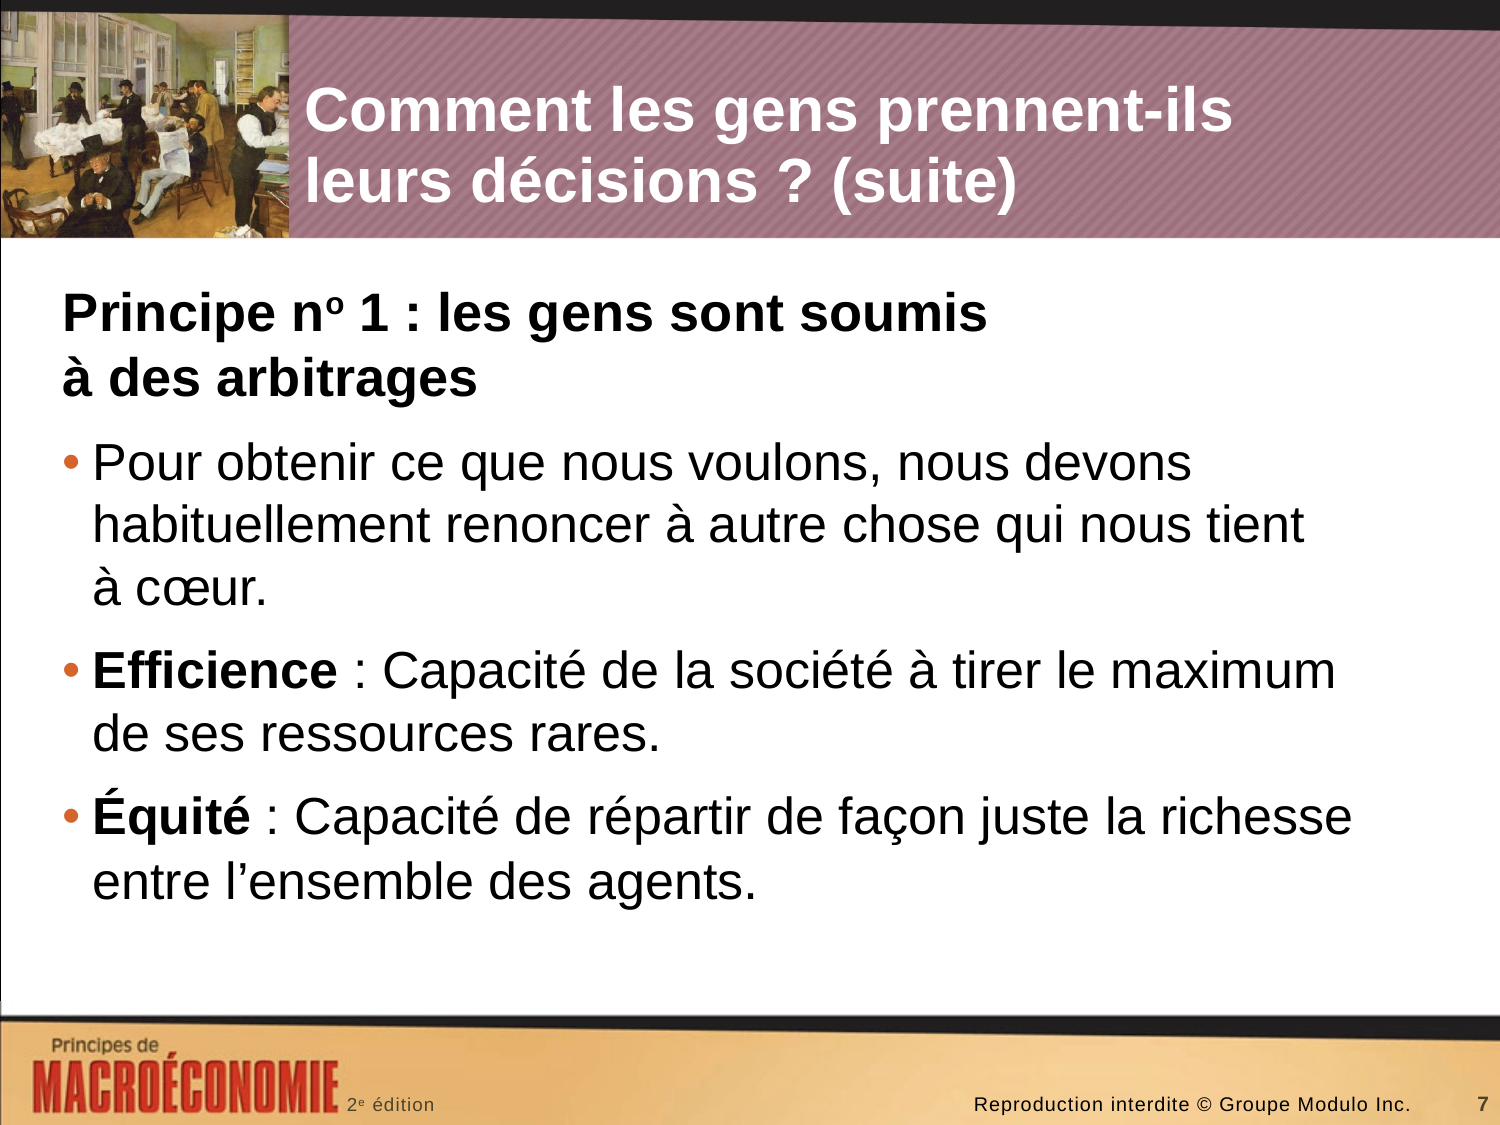

# Comment les gens prennent-ils leurs décisions ? (suite)
Principe no 1 : les gens sont soumis
à des arbitrages
Pour obtenir ce que nous voulons, nous devons habituellement renoncer à autre chose qui nous tient      à cœur.
Efficience : Capacité de la société à tirer le maximum  de ses ressources rares.
Équité : Capacité de répartir de façon juste la richesse entre l’ensemble des agents.
7